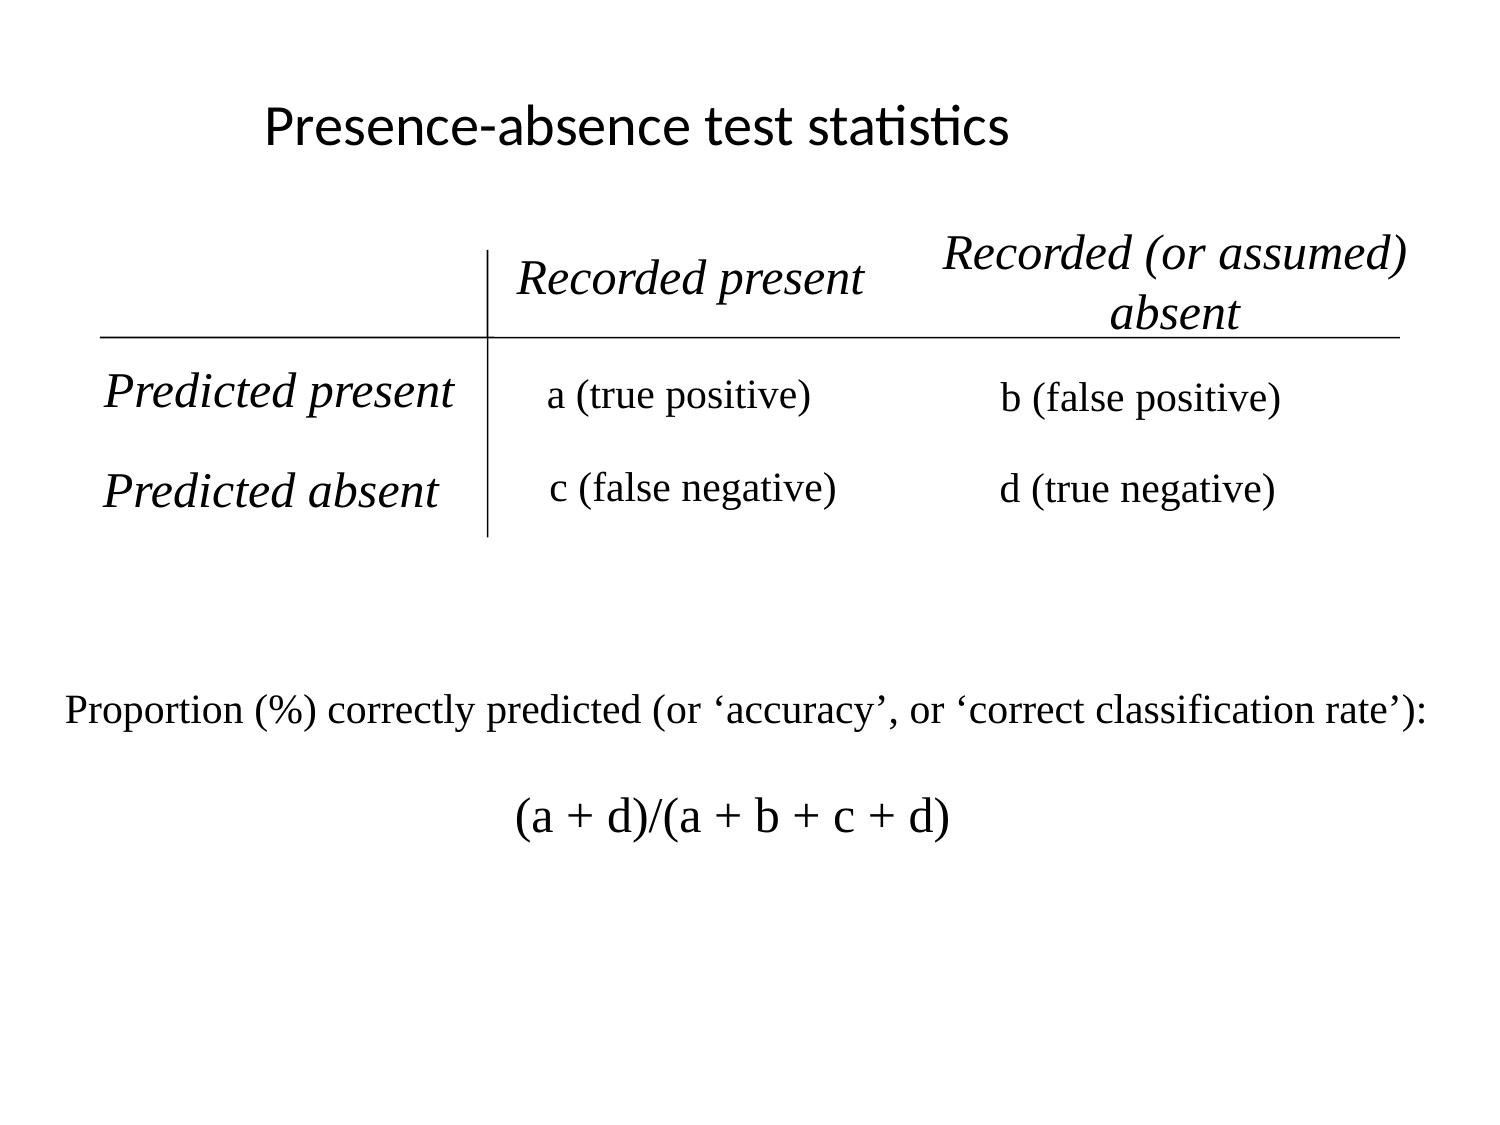

# Presence-absence test statistics
Recorded (or assumed) absent
Recorded present

Predicted present
a (true positive)
b (false positive)
Predicted absent
c (false negative)
d (true negative)
Proportion (%) correctly predicted (or ‘accuracy’, or ‘correct classification rate’):

			(a + d)/(a + b + c + d)